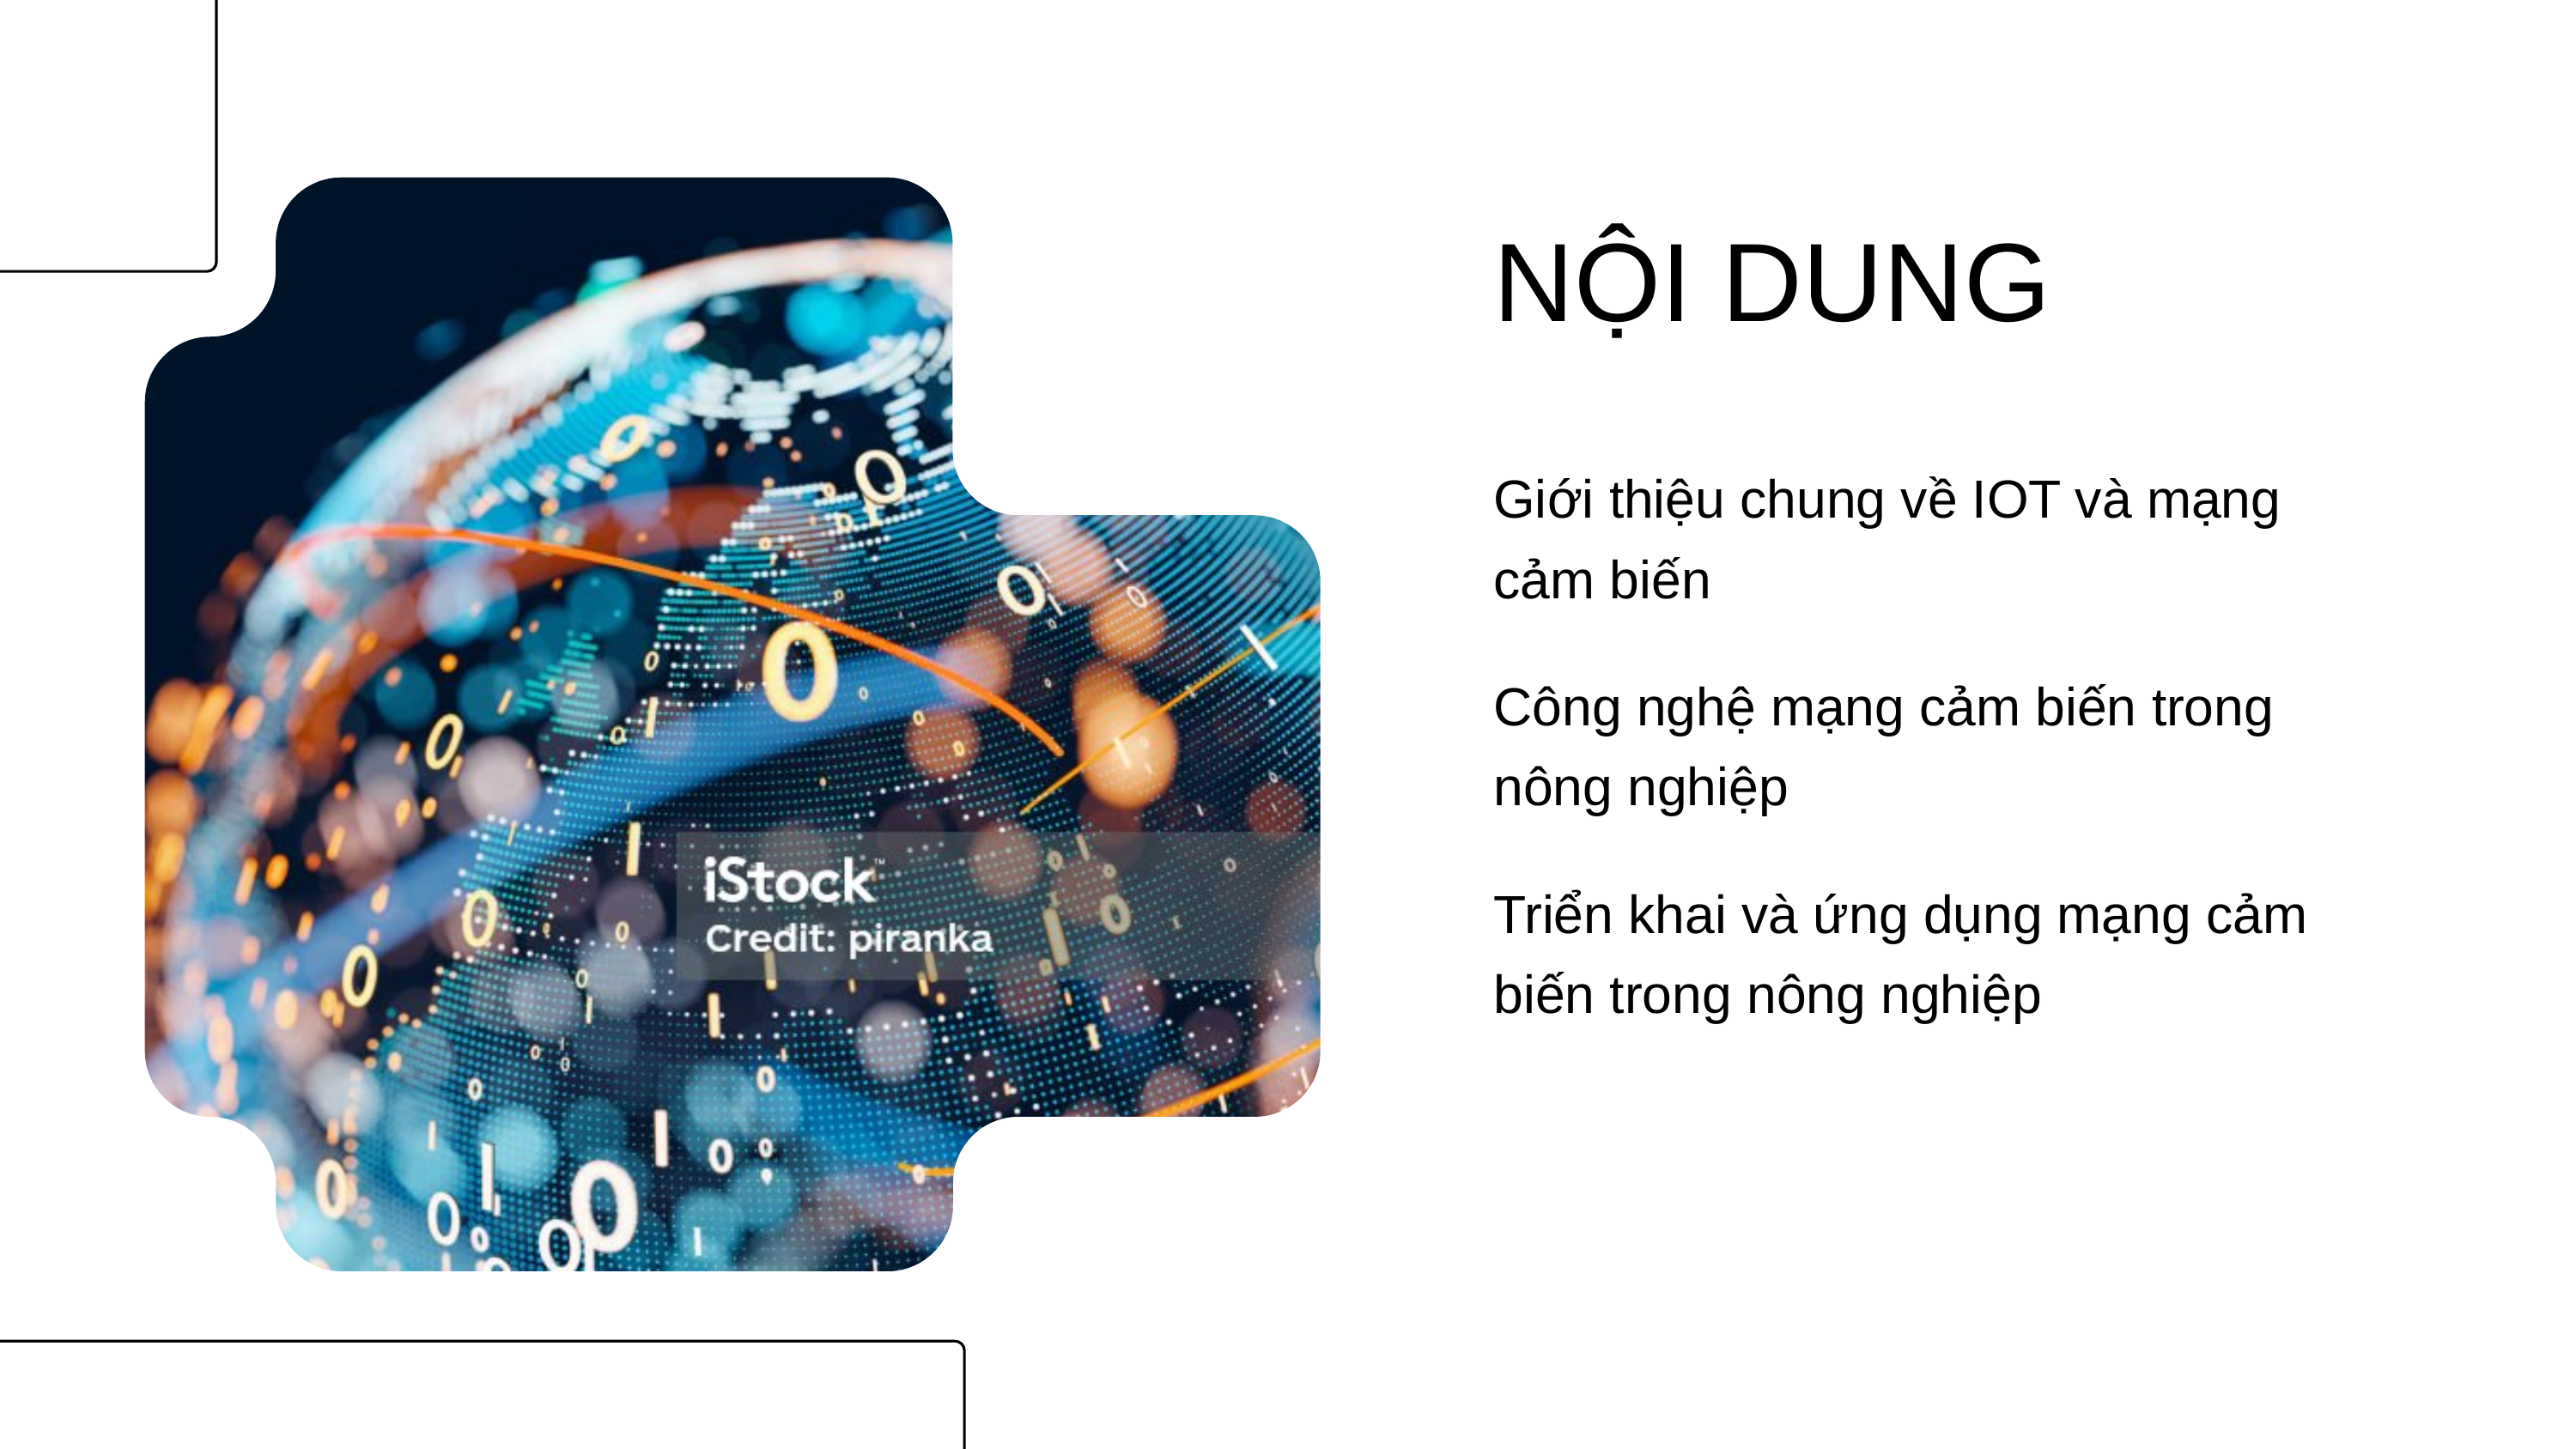

NỘI DUNG
Giới thiệu chung về IOT và mạng cảm biến
Công nghệ mạng cảm biến trong nông nghiệp
Triển khai và ứng dụng mạng cảm biến trong nông nghiệp